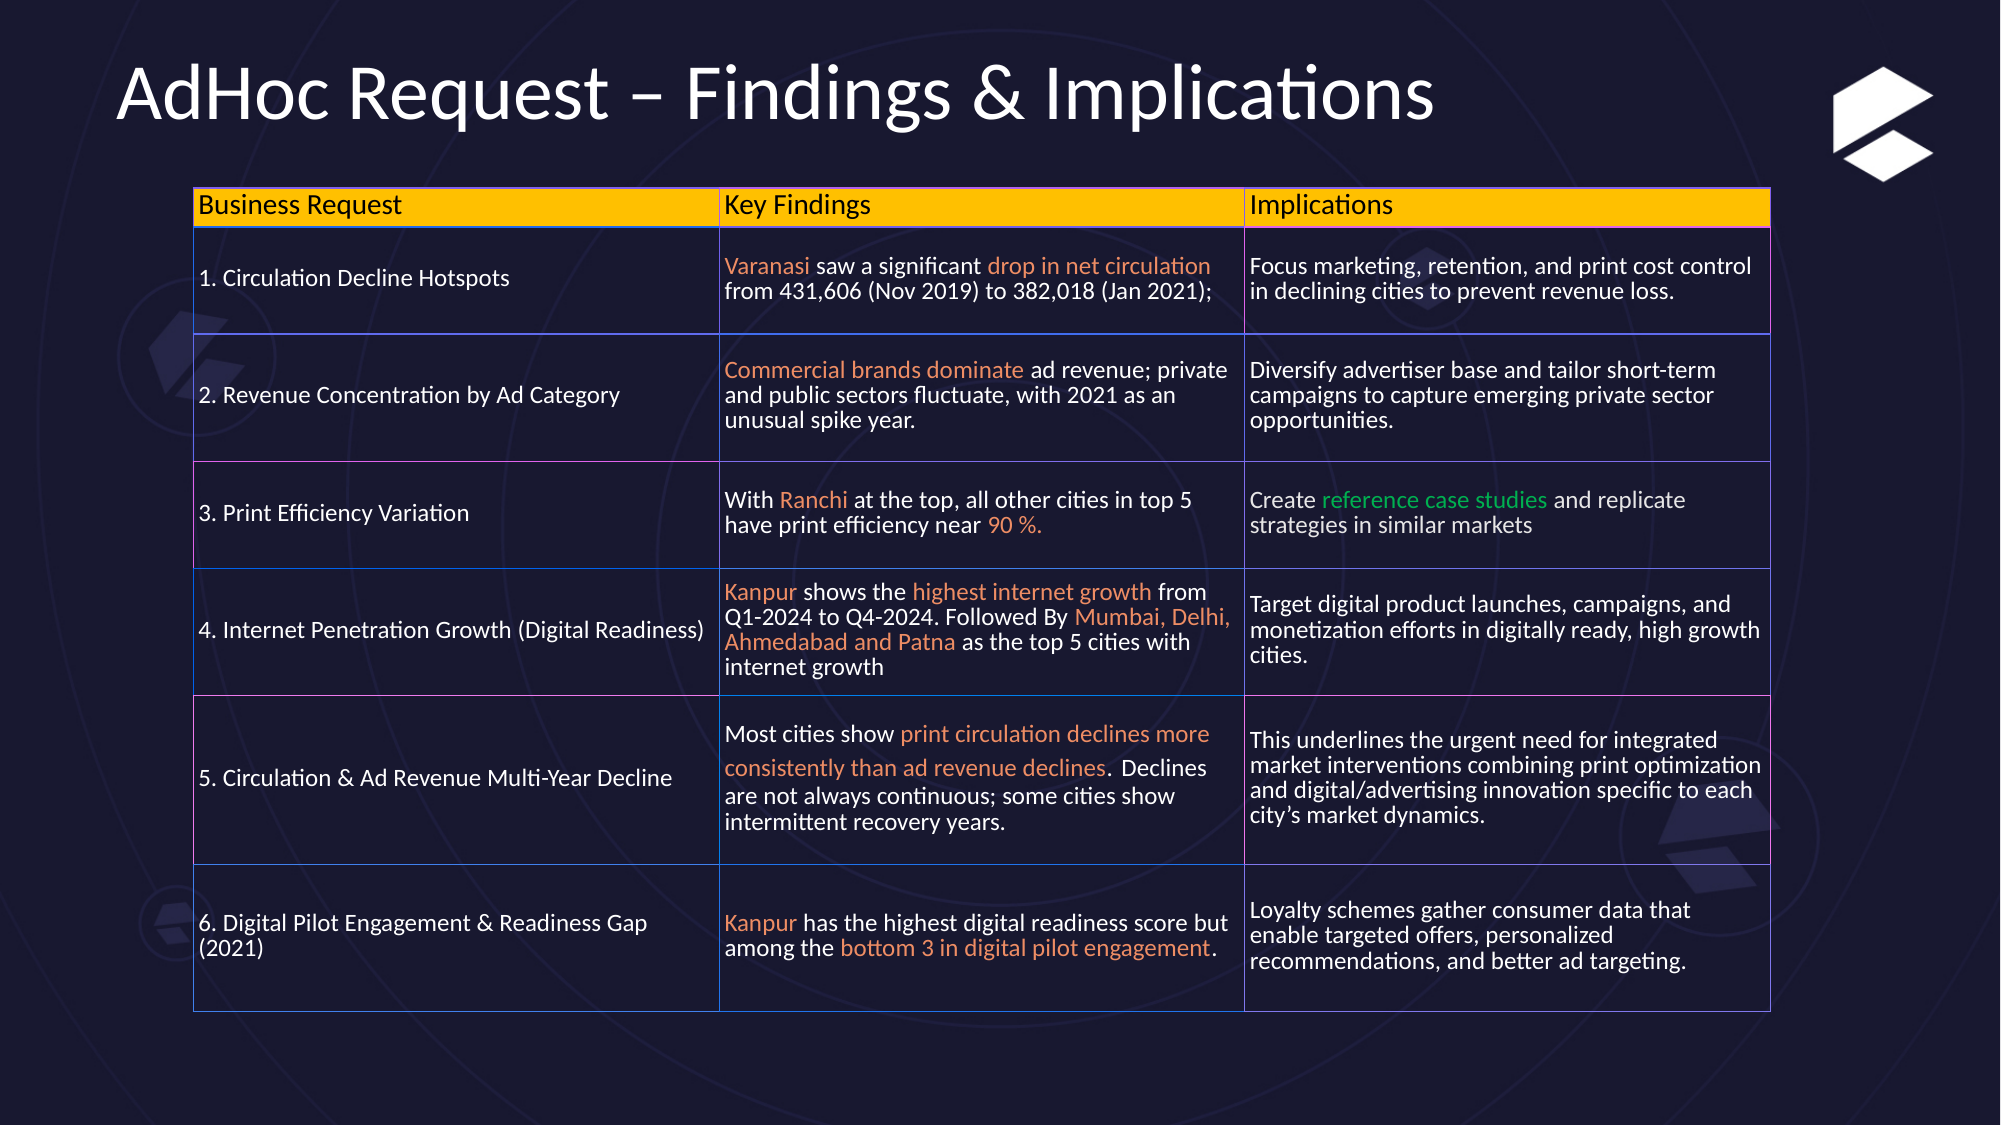

AdHoc Request – Findings & Implications
#
| Business Request | Key Findings | Implications |
| --- | --- | --- |
| 1. Circulation Decline Hotspots | Varanasi saw a significant drop in net circulation from 431,606 (Nov 2019) to 382,018 (Jan 2021); | Focus marketing, retention, and print cost control in declining cities to prevent revenue loss. |
| 2. Revenue Concentration by Ad Category | Commercial brands dominate ad revenue; private and public sectors fluctuate, with 2021 as an unusual spike year. | Diversify advertiser base and tailor short-term campaigns to capture emerging private sector opportunities. |
| 3. Print Efficiency Variation | With Ranchi at the top, all other cities in top 5 have print efficiency near 90 %. | Create reference case studies and replicate strategies in similar markets |
| 4. Internet Penetration Growth (Digital Readiness) | Kanpur shows the highest internet growth from Q1-2024 to Q4-2024. Followed By Mumbai, Delhi, Ahmedabad and Patna as the top 5 cities with internet growth | Target digital product launches, campaigns, and monetization efforts in digitally ready, high growth cities. |
| 5. Circulation & Ad Revenue Multi-Year Decline | Most cities show print circulation declines more consistently than ad revenue declines. Declines are not always continuous; some cities show intermittent recovery years. | This underlines the urgent need for integrated market interventions combining print optimization and digital/advertising innovation specific to each city’s market dynamics. |
| 6. Digital Pilot Engagement & Readiness Gap (2021) | Kanpur has the highest digital readiness score but among the bottom 3 in digital pilot engagement. | Loyalty schemes gather consumer data that enable targeted offers, personalized recommendations, and better ad targeting. |